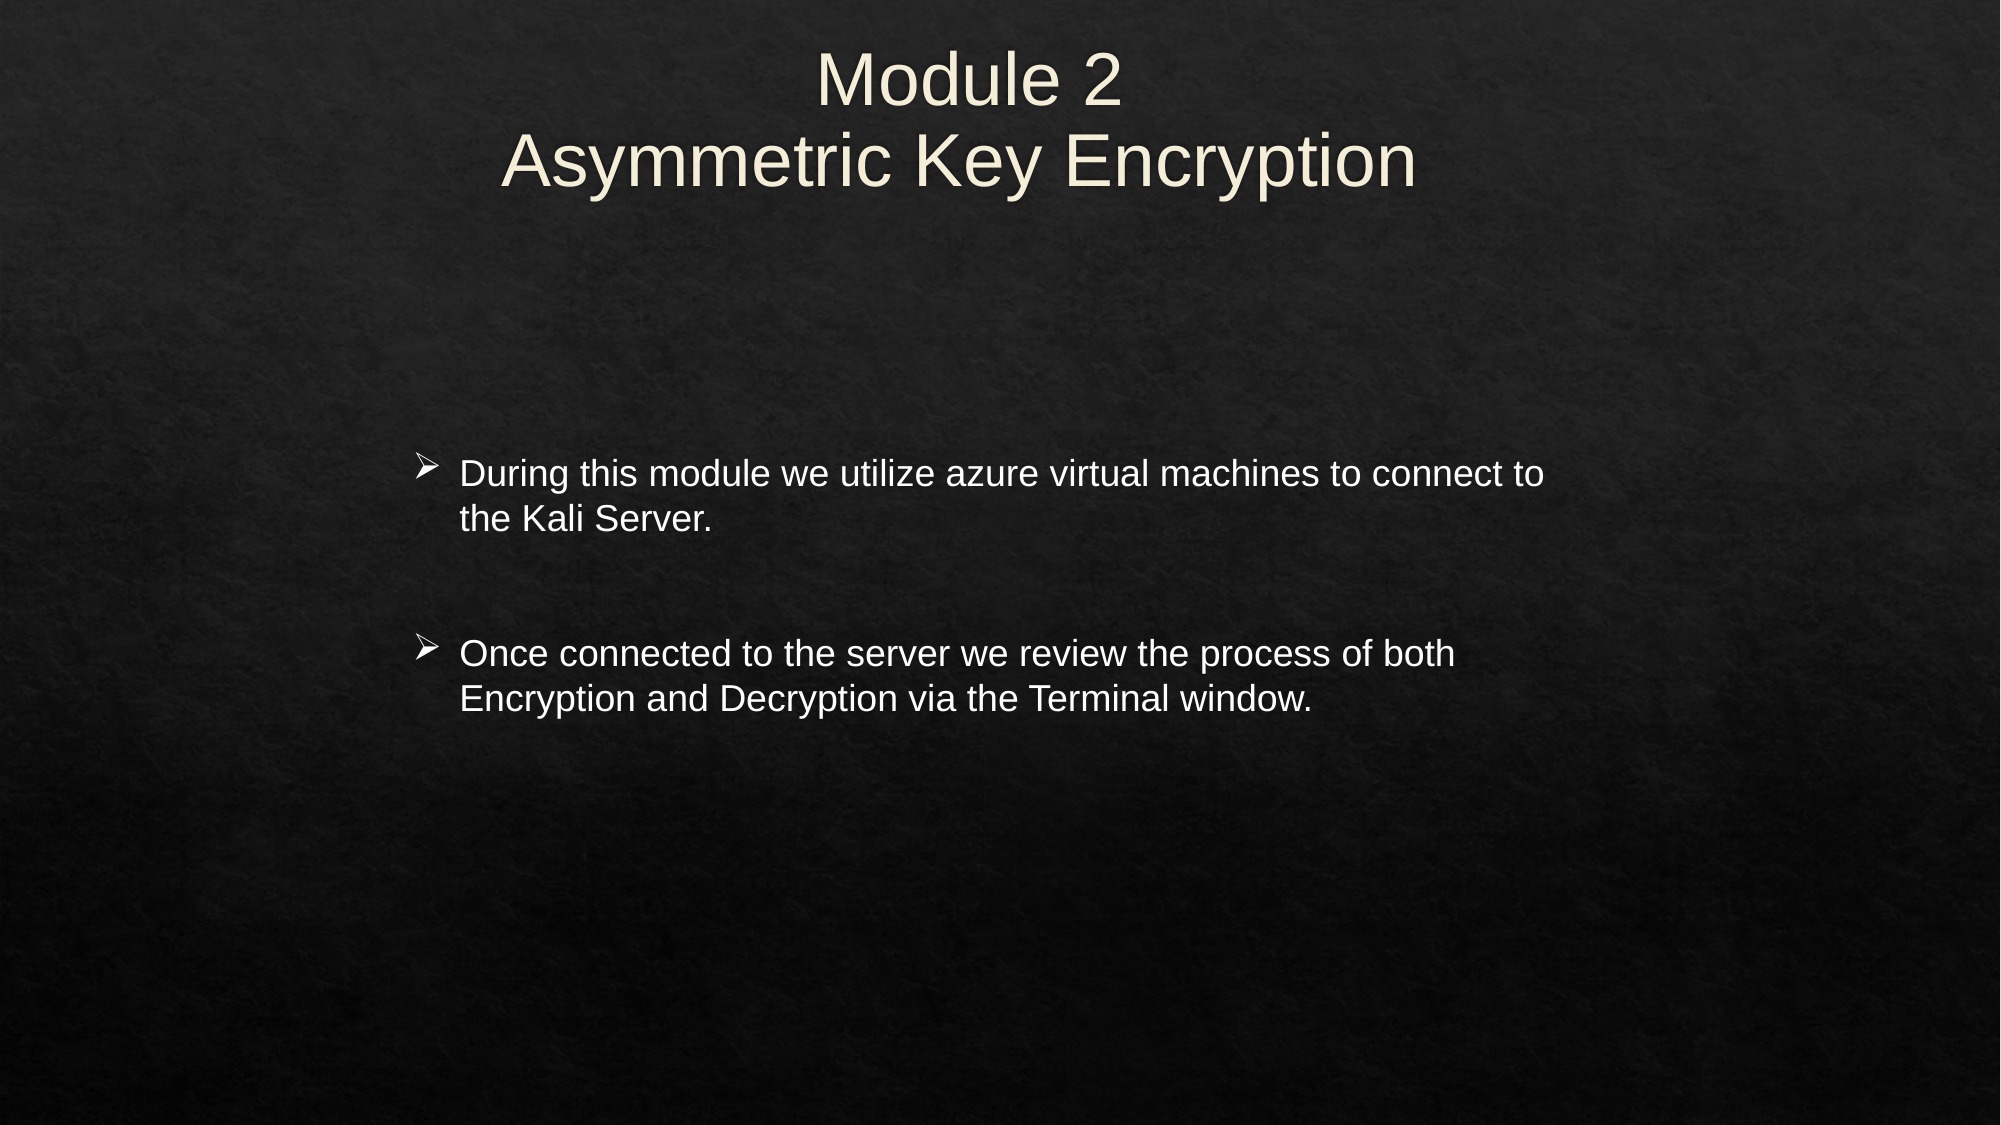

# Module 2 Asymmetric Key Encryption
During this module we utilize azure virtual machines to connect to the Kali Server.
Once connected to the server we review the process of both Encryption and Decryption via the Terminal window.